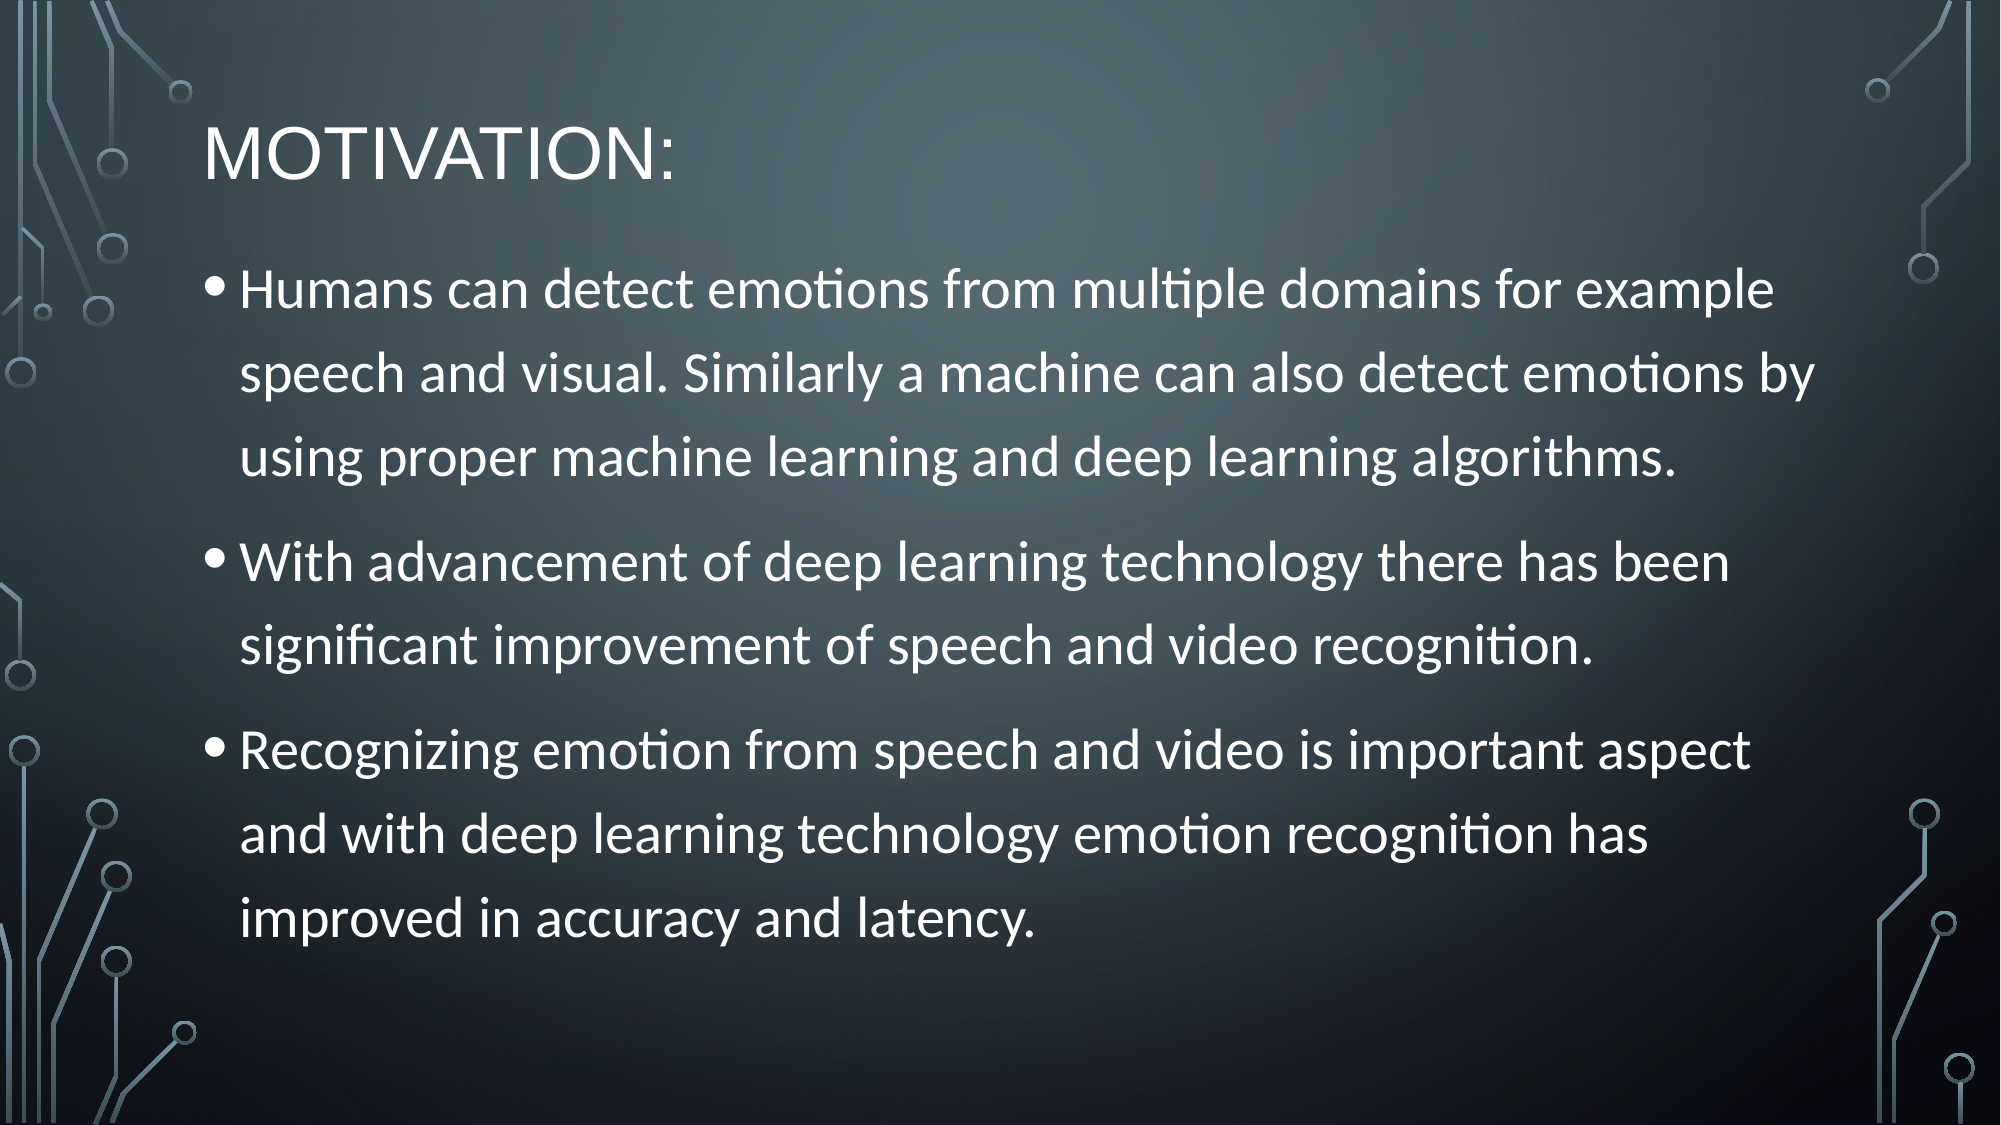

# MOTIVATION:
Humans can detect emotions from multiple domains for example speech and visual. Similarly a machine can also detect emotions by using proper machine learning and deep learning algorithms.
With advancement of deep learning technology there has been significant improvement of speech and video recognition.
Recognizing emotion from speech and video is important aspect and with deep learning technology emotion recognition has improved in accuracy and latency.